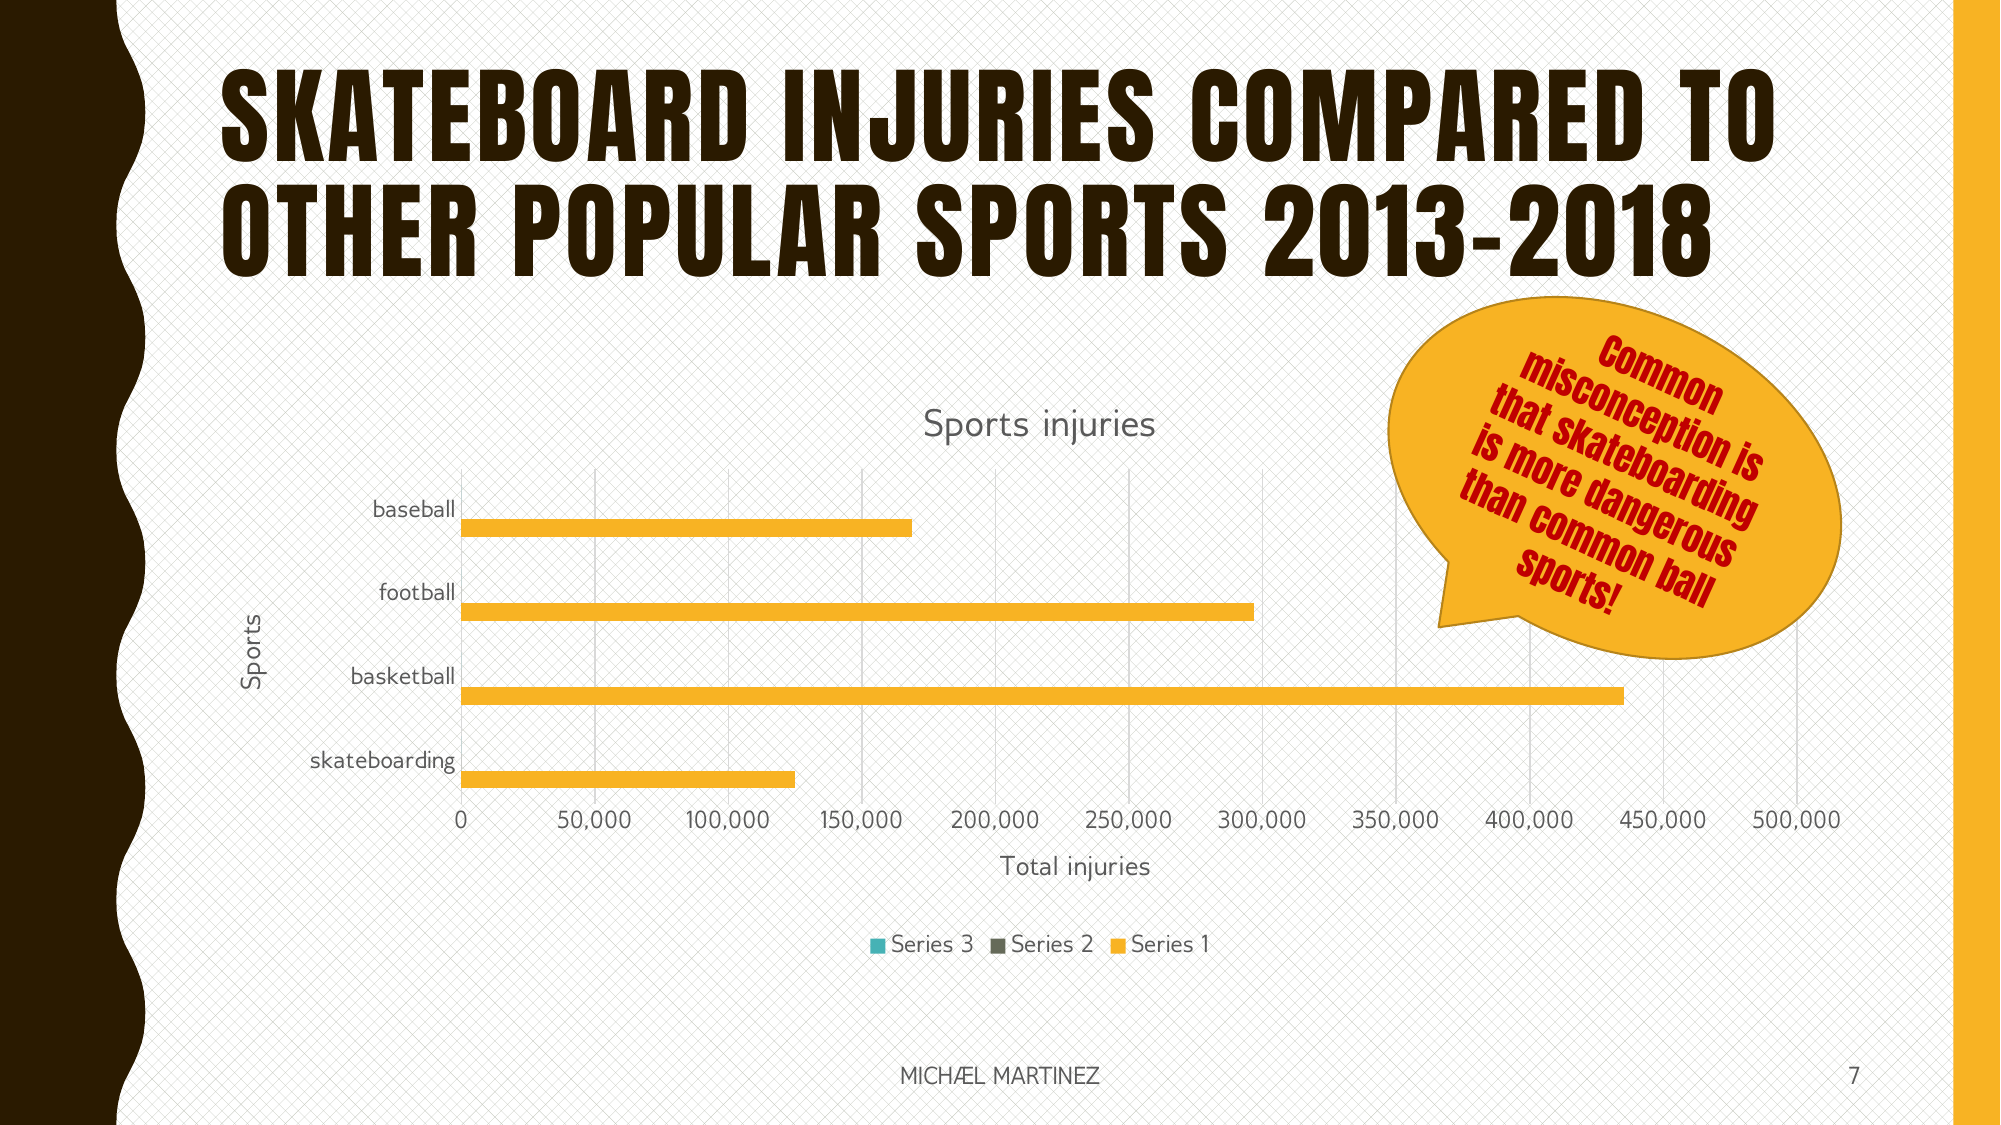

# Skateboard injuries compared to other popular sports 2013-2018
Common misconception is that skateboarding is more dangerous than common ball sports!

### Chart: Sports injuries

| Category | Series 1 | Series 2 | Series 3 |
|---|---|---|---|
| skateboarding | 124933.0 | 2.4 | 2.0 |
| basketball | 435452.0 | 4.4 | 2.0 |
| football | 296944.0 | 1.8 | 3.0 |
| baseball | 168906.0 | 2.8 | 5.0 |
MICHAEL MARTINEZ
7